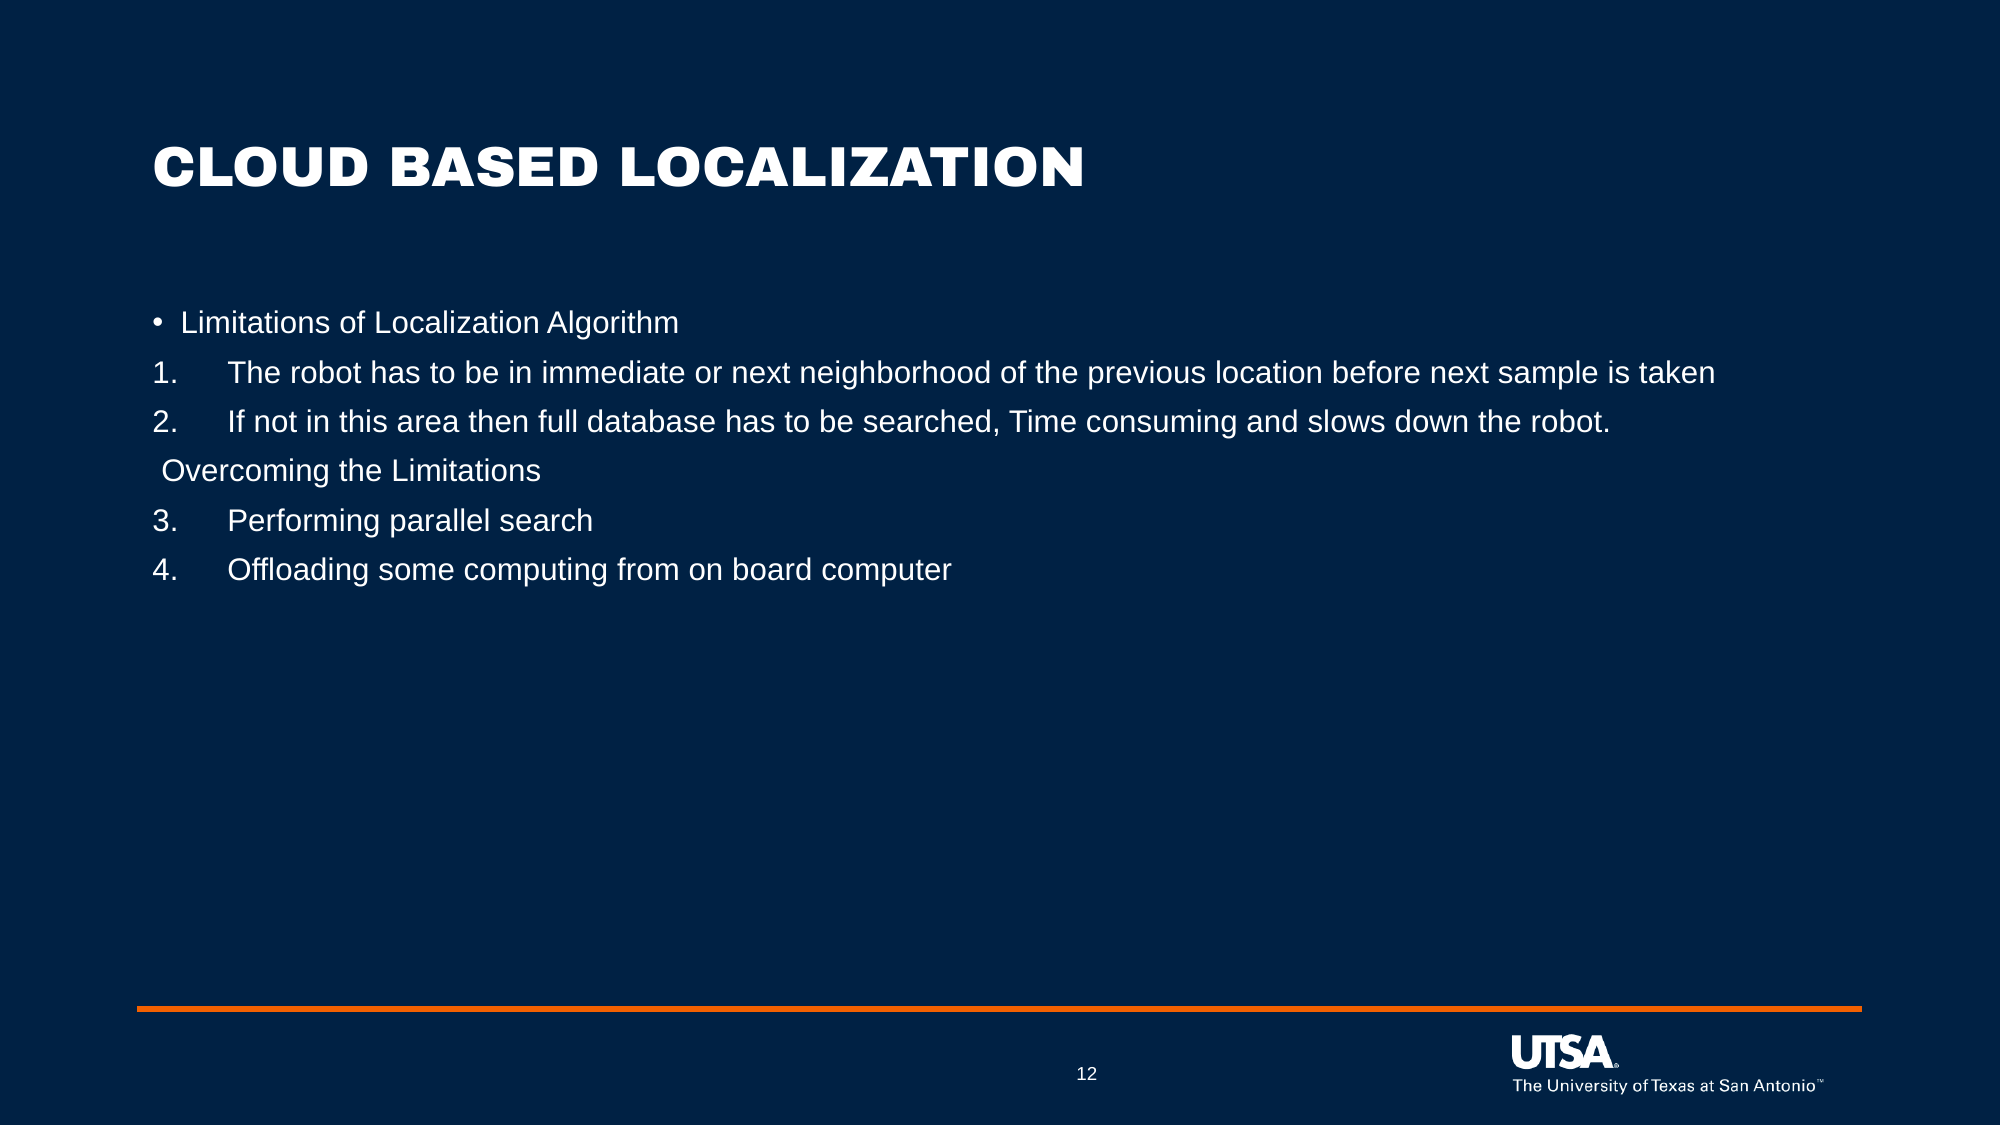

# CLOUD BASED LOCALIZATION
Limitations of Localization Algorithm
The robot has to be in immediate or next neighborhood of the previous location before next sample is taken
If not in this area then full database has to be searched, Time consuming and slows down the robot.
 Overcoming the Limitations
Performing parallel search
Offloading some computing from on board computer
12